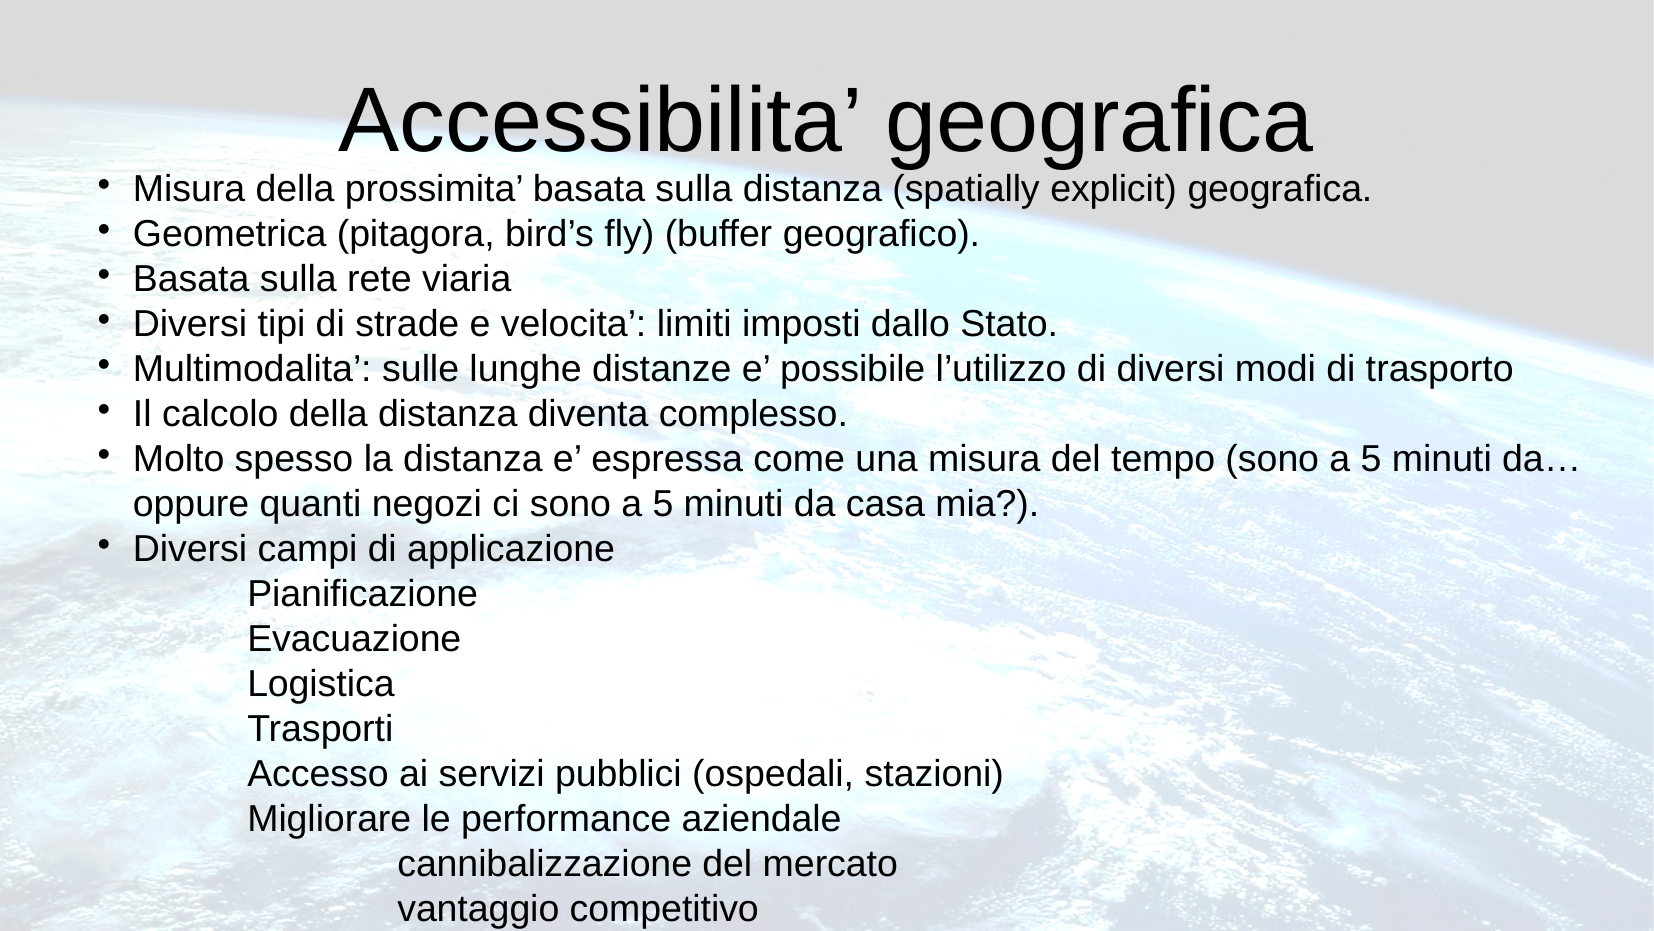

Accessibilita’ geografica
Misura della prossimita’ basata sulla distanza (spatially explicit) geografica.
Geometrica (pitagora, bird’s fly) (buffer geografico).
Basata sulla rete viaria
Diversi tipi di strade e velocita’: limiti imposti dallo Stato.
Multimodalita’: sulle lunghe distanze e’ possibile l’utilizzo di diversi modi di trasporto
Il calcolo della distanza diventa complesso.
Molto spesso la distanza e’ espressa come una misura del tempo (sono a 5 minuti da… oppure quanti negozi ci sono a 5 minuti da casa mia?).
Diversi campi di applicazione
	Pianificazione
	Evacuazione
	Logistica
	Trasporti
	Accesso ai servizi pubblici (ospedali, stazioni)
	Migliorare le performance aziendale
		cannibalizzazione del mercato
		vantaggio competitivo
		apertura di nuove filiali